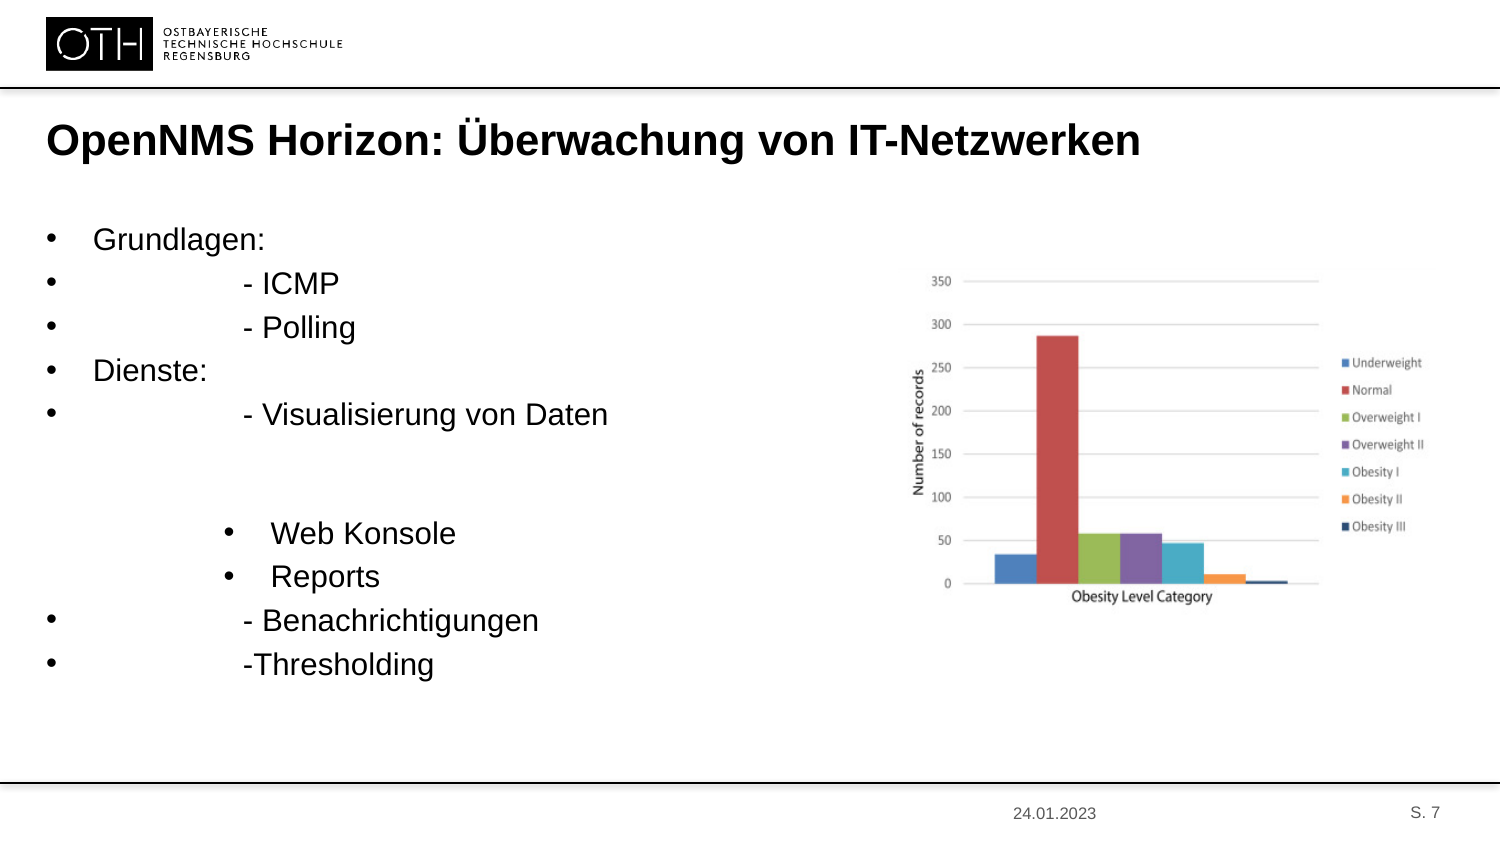

OpenNMS Horizon: Überwachung von IT-Netzwerken

Grundlagen:
	- ICMP
	- Polling
Dienste:
	- Visualisierung von Daten
Web Konsole
Reports
	- Benachrichtigungen
	-Thresholding
S. 7
24.01.2023